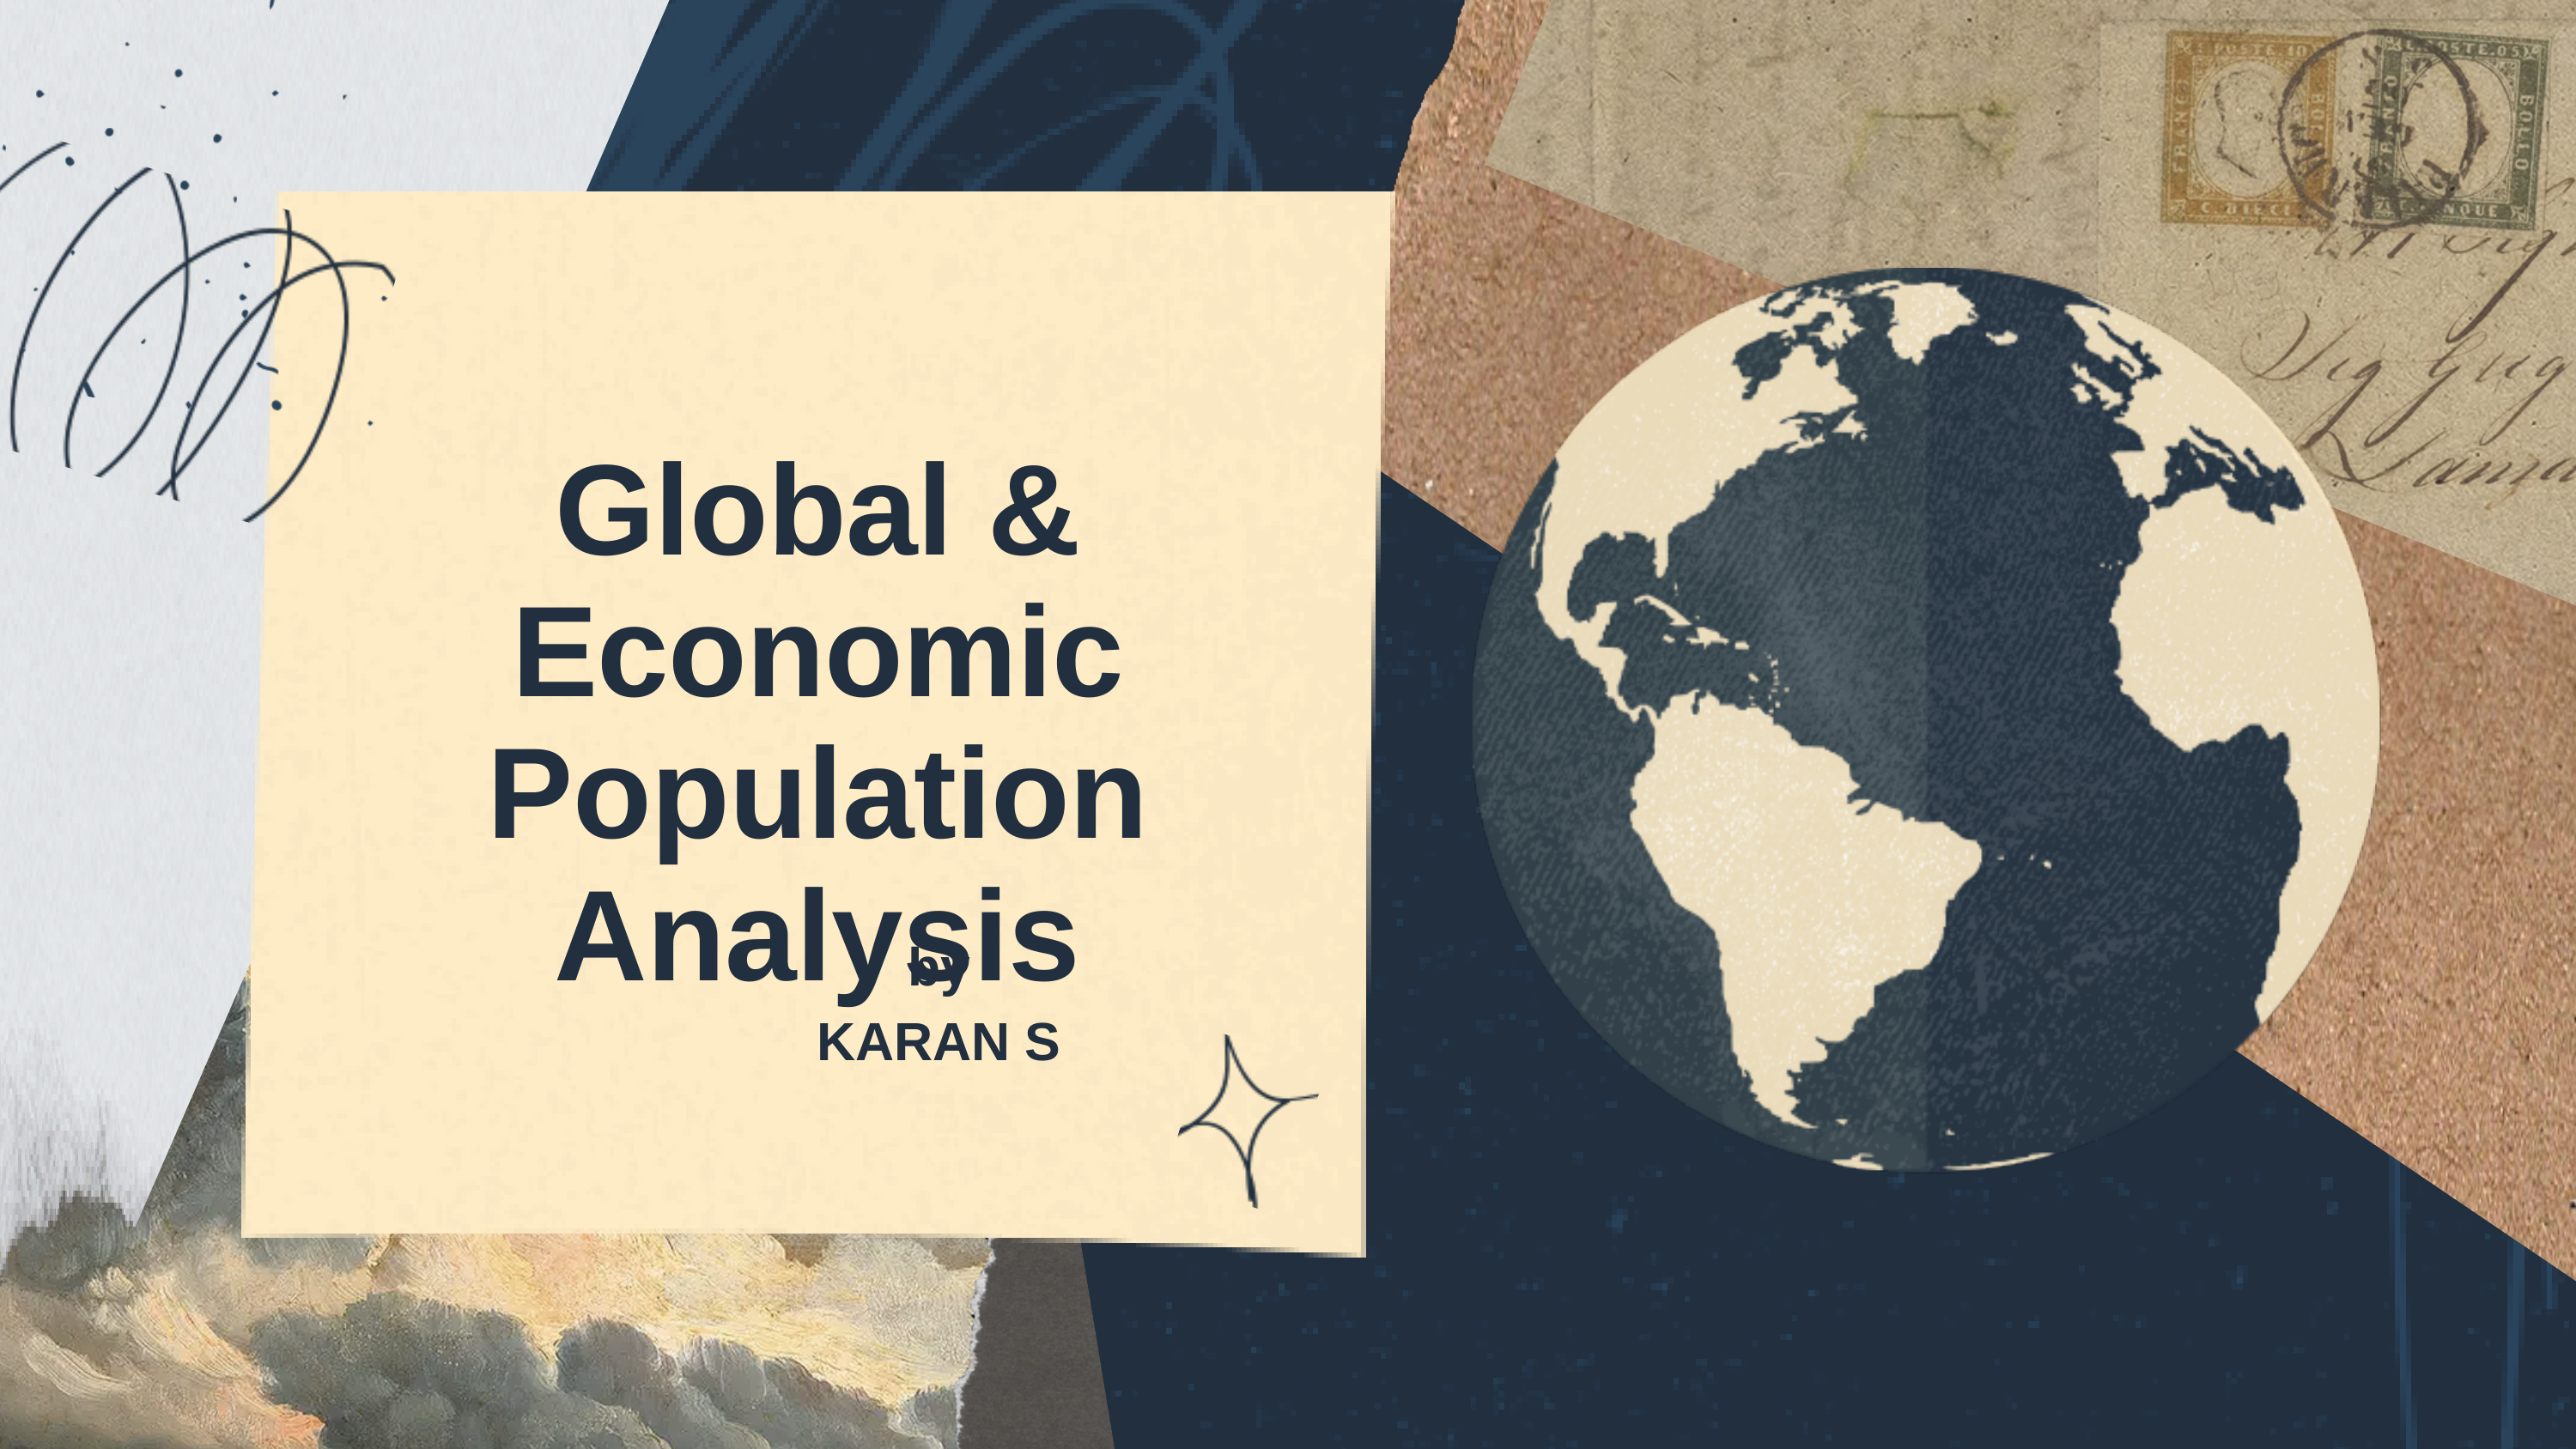

Global & Economic Population Analysis

by
KARAN S